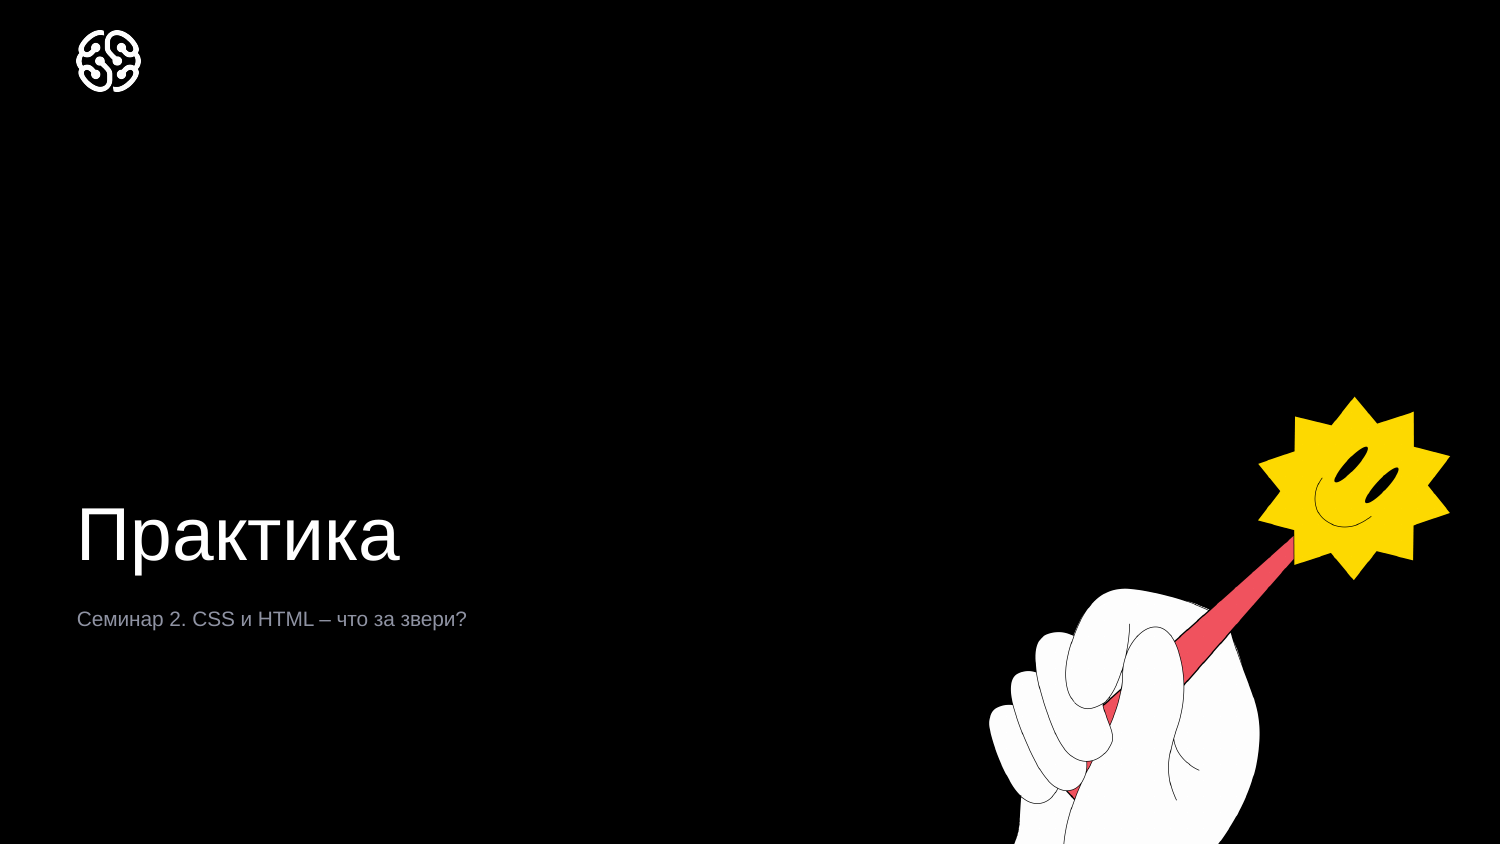

# Практика
Семинар 2. CSS и HTML – что за звери?